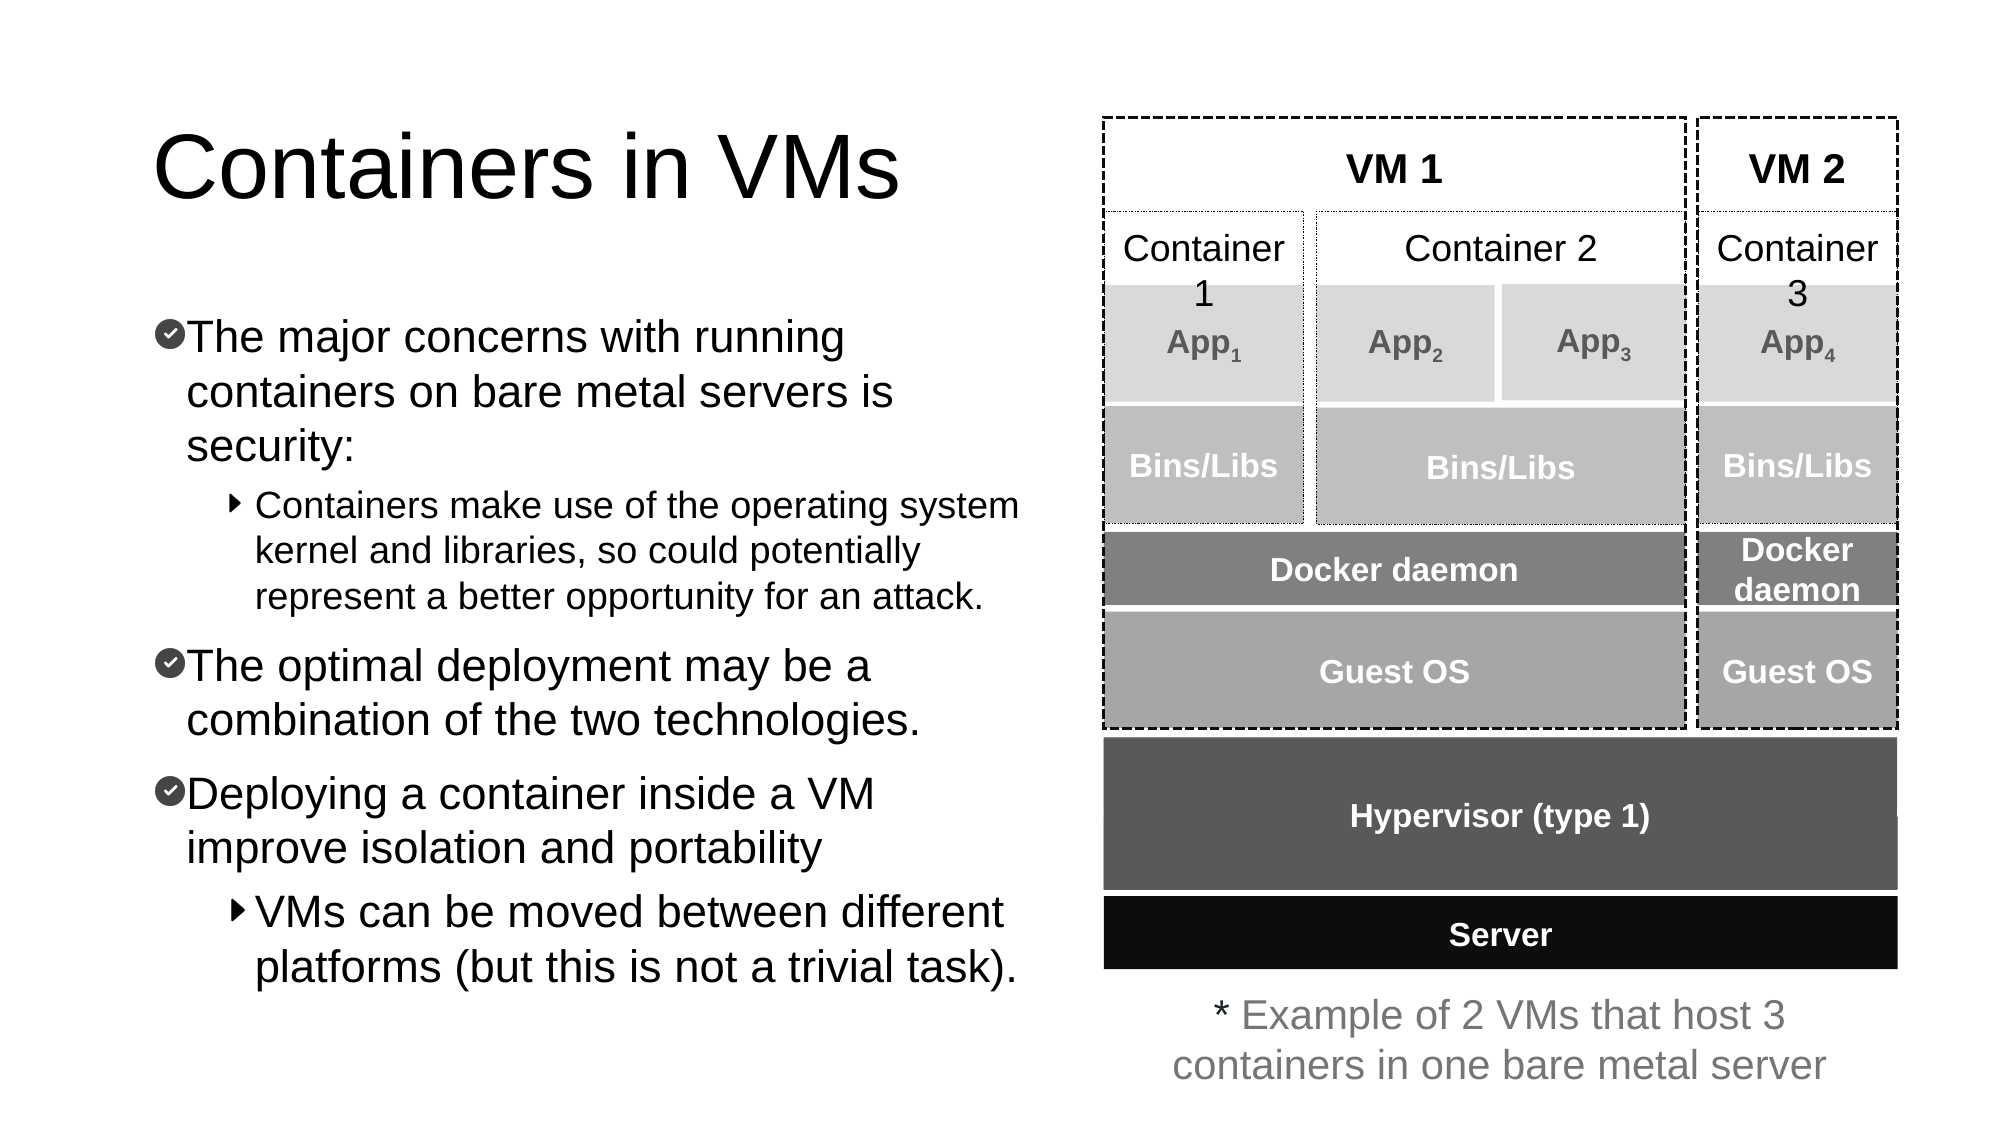

# Containers in VMs

VM 1
VM 2

Container 1
Container 2
Container 3
App3
App1
App2
App4
The major concerns with running containers on bare metal servers is security:
Containers make use of the operating system kernel and libraries, so could potentially represent a better opportunity for an attack.
The optimal deployment may be a combination of the two technologies.
Deploying a container inside a VM improve isolation and portability
VMs can be moved between different platforms (but this is not a trivial task).
Bins/Libs
Bins/Libs
Bins/Libs
Docker daemon
Docker daemon
Guest OS
Guest OS
Hypervisor (type 2)
Hypervisor (type 1)
Host OS
Server
* Example of 2 VMs that host 3 containers in one bare metal server